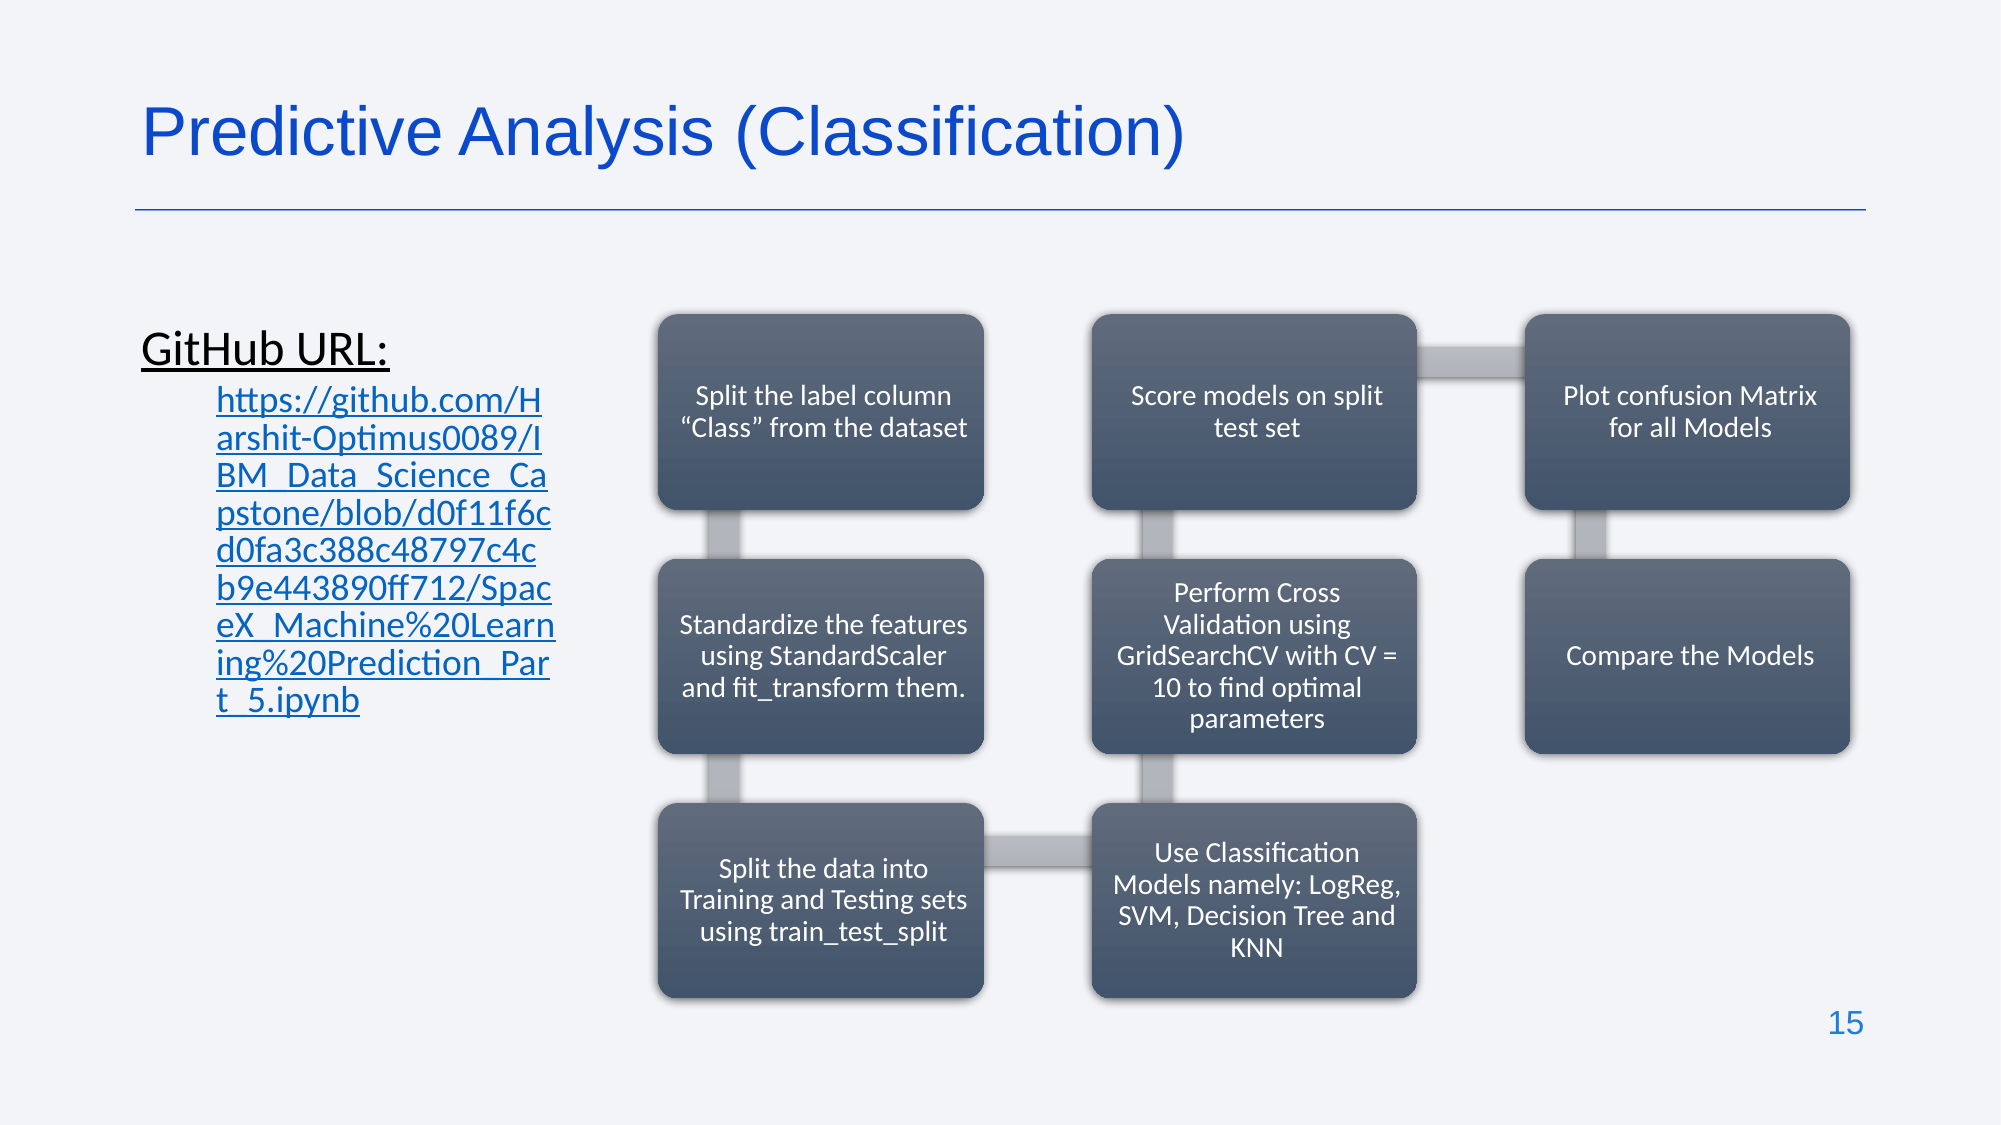

Predictive Analysis (Classification)
Split the label column “Class” from the dataset
Standardize the features using StandardScaler and fit_transform them.
Split the data into Training and Testing sets using train_test_split
Use Classification Models namely: LogReg, SVM, Decision Tree and KNN
Perform Cross Validation using GridSearchCV with CV = 10 to find optimal parameters
Score models on split test set
Plot confusion Matrix for all Models
Compare the Models
GitHub URL:
https://github.com/Harshit-Optimus0089/IBM_Data_Science_Capstone/blob/d0f11f6cd0fa3c388c48797c4cb9e443890ff712/SpaceX_Machine%20Learning%20Prediction_Part_5.ipynb
15